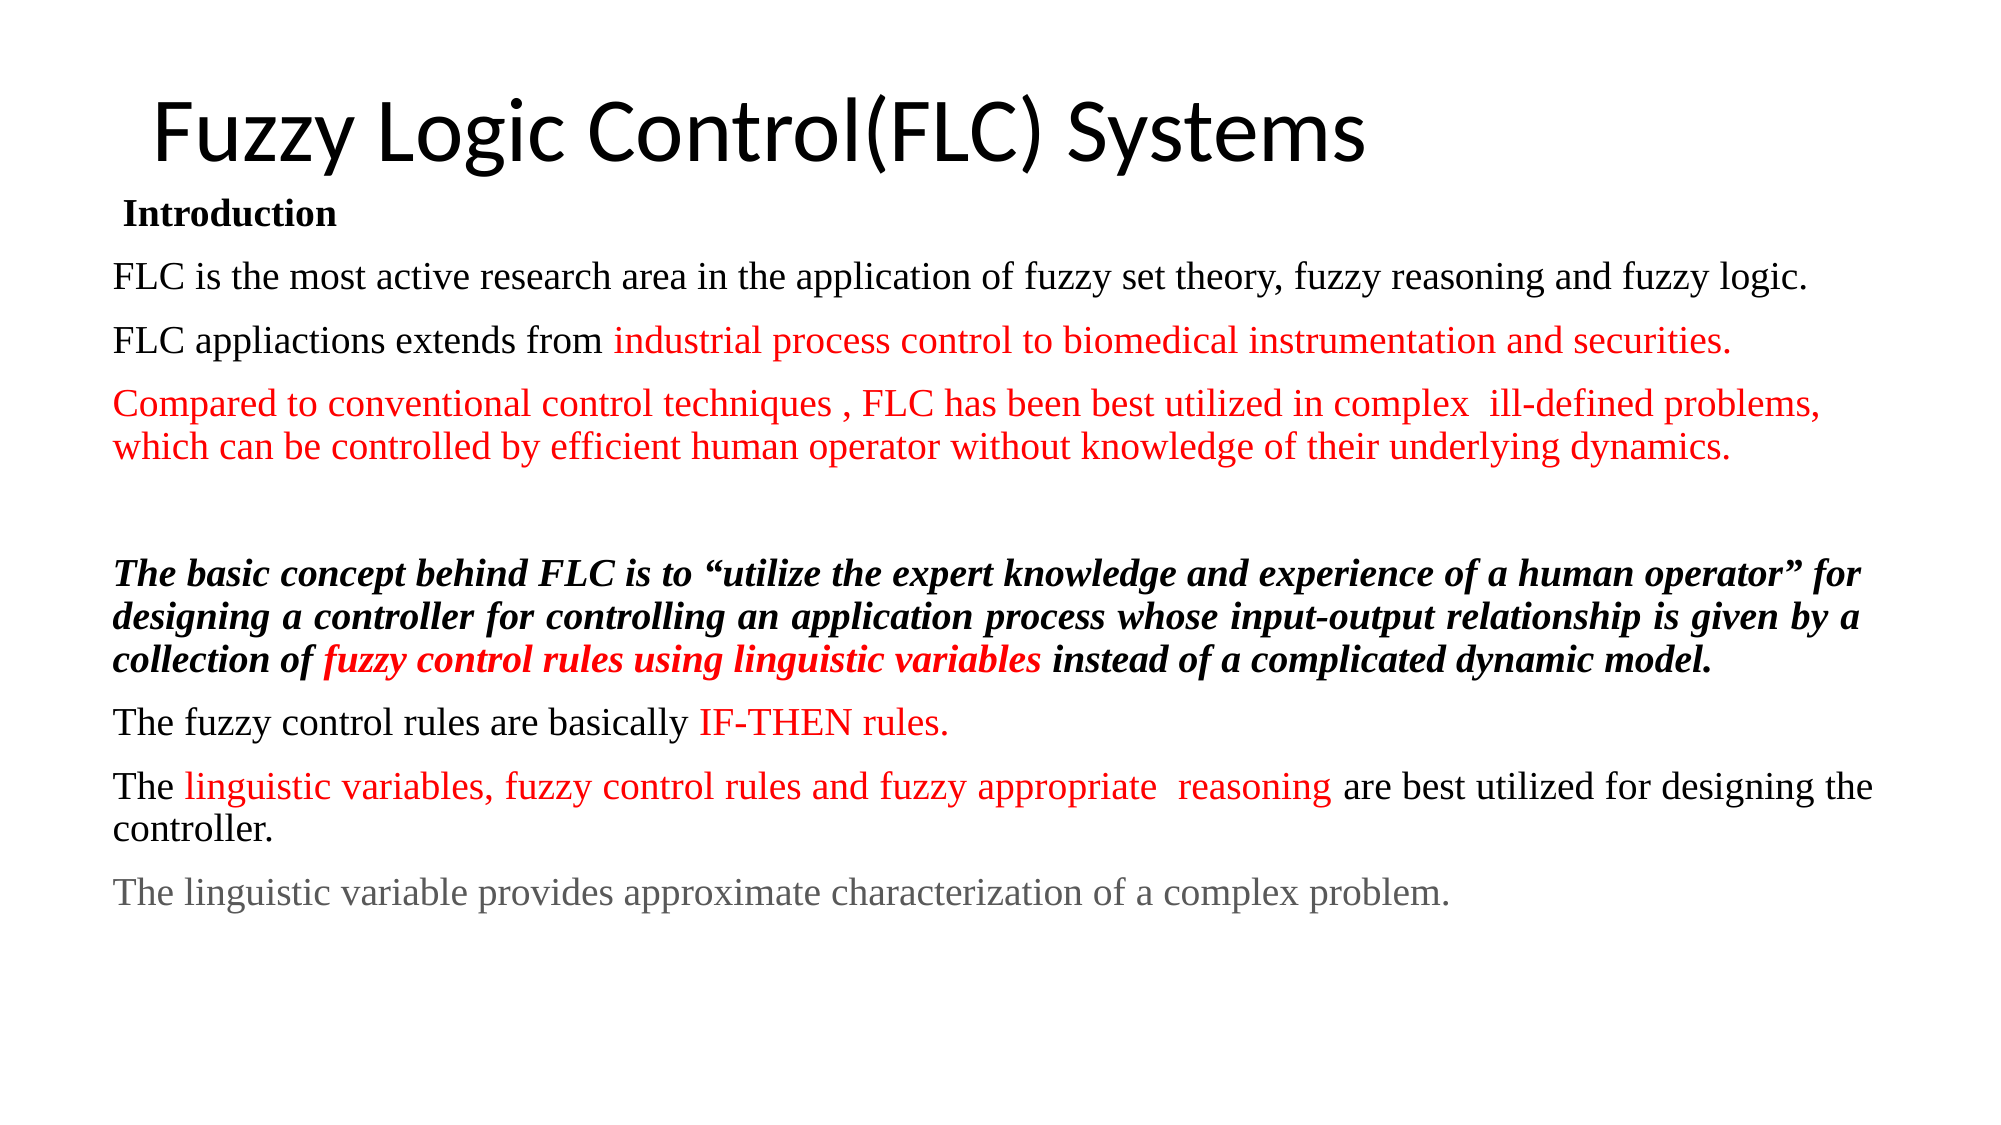

# Fuzzy Logic Control(FLC) Systems
 Introduction
FLC is the most active research area in the application of fuzzy set theory, fuzzy reasoning and fuzzy logic.
FLC appliactions extends from industrial process control to biomedical instrumentation and securities.
Compared to conventional control techniques , FLC has been best utilized in complex  ill-defined problems, which can be controlled by efficient human operator without knowledge of their underlying dynamics.

The basic concept behind FLC is to “utilize the expert knowledge and experience of a human operator” for  designing a controller for controlling an application process whose input-output relationship is given by a  collection of fuzzy control rules using linguistic variables instead of a complicated dynamic model.
The fuzzy control rules are basically IF-THEN rules.
The linguistic variables, fuzzy control rules and fuzzy appropriate  reasoning are best utilized for designing the controller.
The linguistic variable provides approximate characterization of a complex problem.